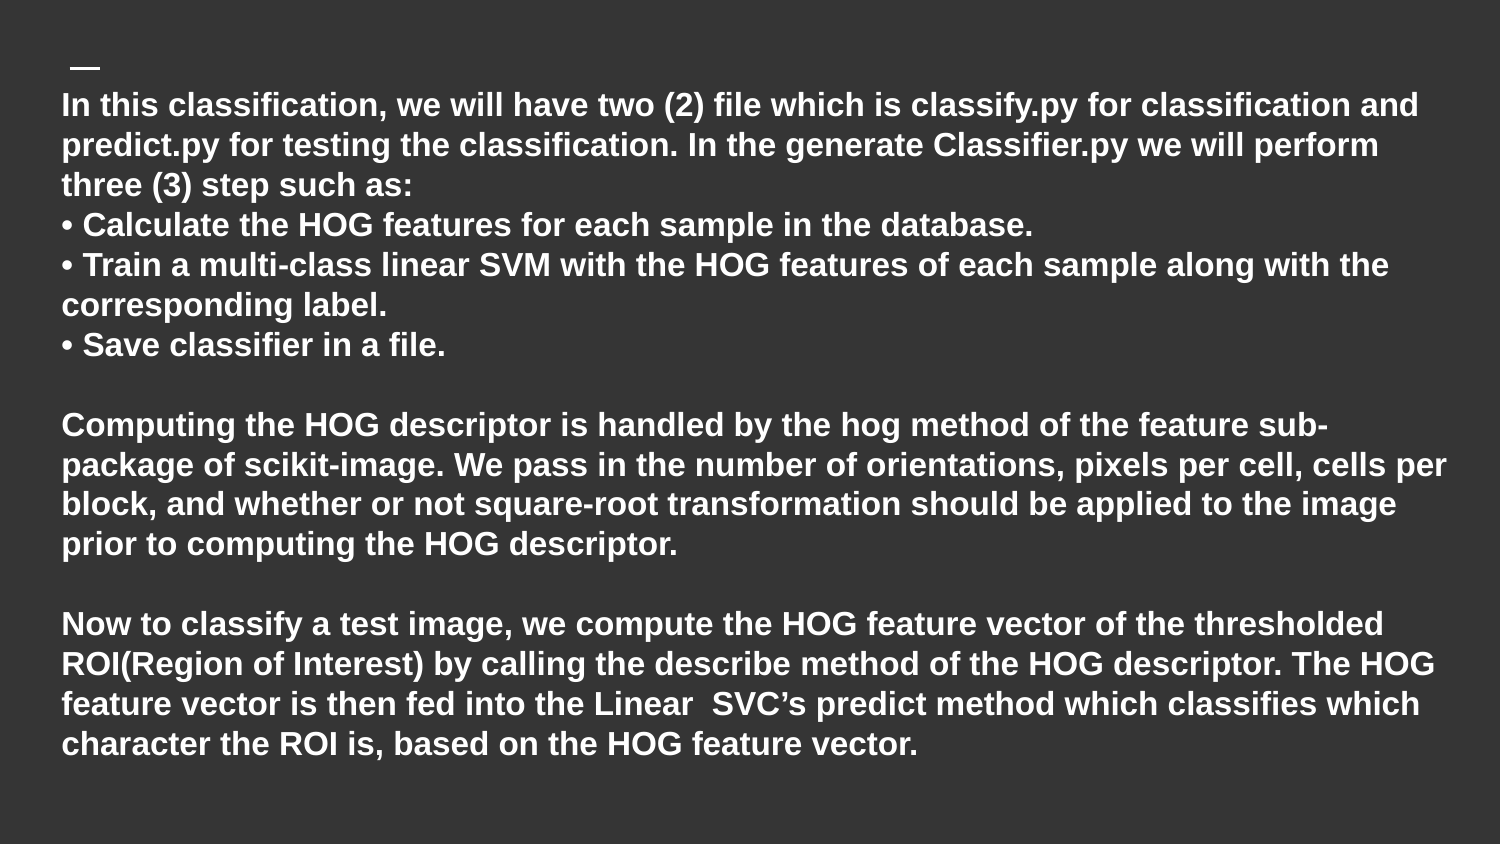

# In this classification, we will have two (2) file which is classify.py for classification and predict.py for testing the classification. In the generate Classifier.py we will perform three (3) step such as:
• Calculate the HOG features for each sample in the database.
• Train a multi-class linear SVM with the HOG features of each sample along with the corresponding label.
• Save classifier in a file.

Computing the HOG descriptor is handled by the hog method of the feature sub-
package of scikit-image. We pass in the number of orientations, pixels per cell, cells per block, and whether or not square-root transformation should be applied to the image prior to computing the HOG descriptor.

Now to classify a test image, we compute the HOG feature vector of the thresholded ROI(Region of Interest) by calling the describe method of the HOG descriptor. The HOG feature vector is then fed into the Linear  SVC’s predict method which classifies which character the ROI is, based on the HOG feature vector.